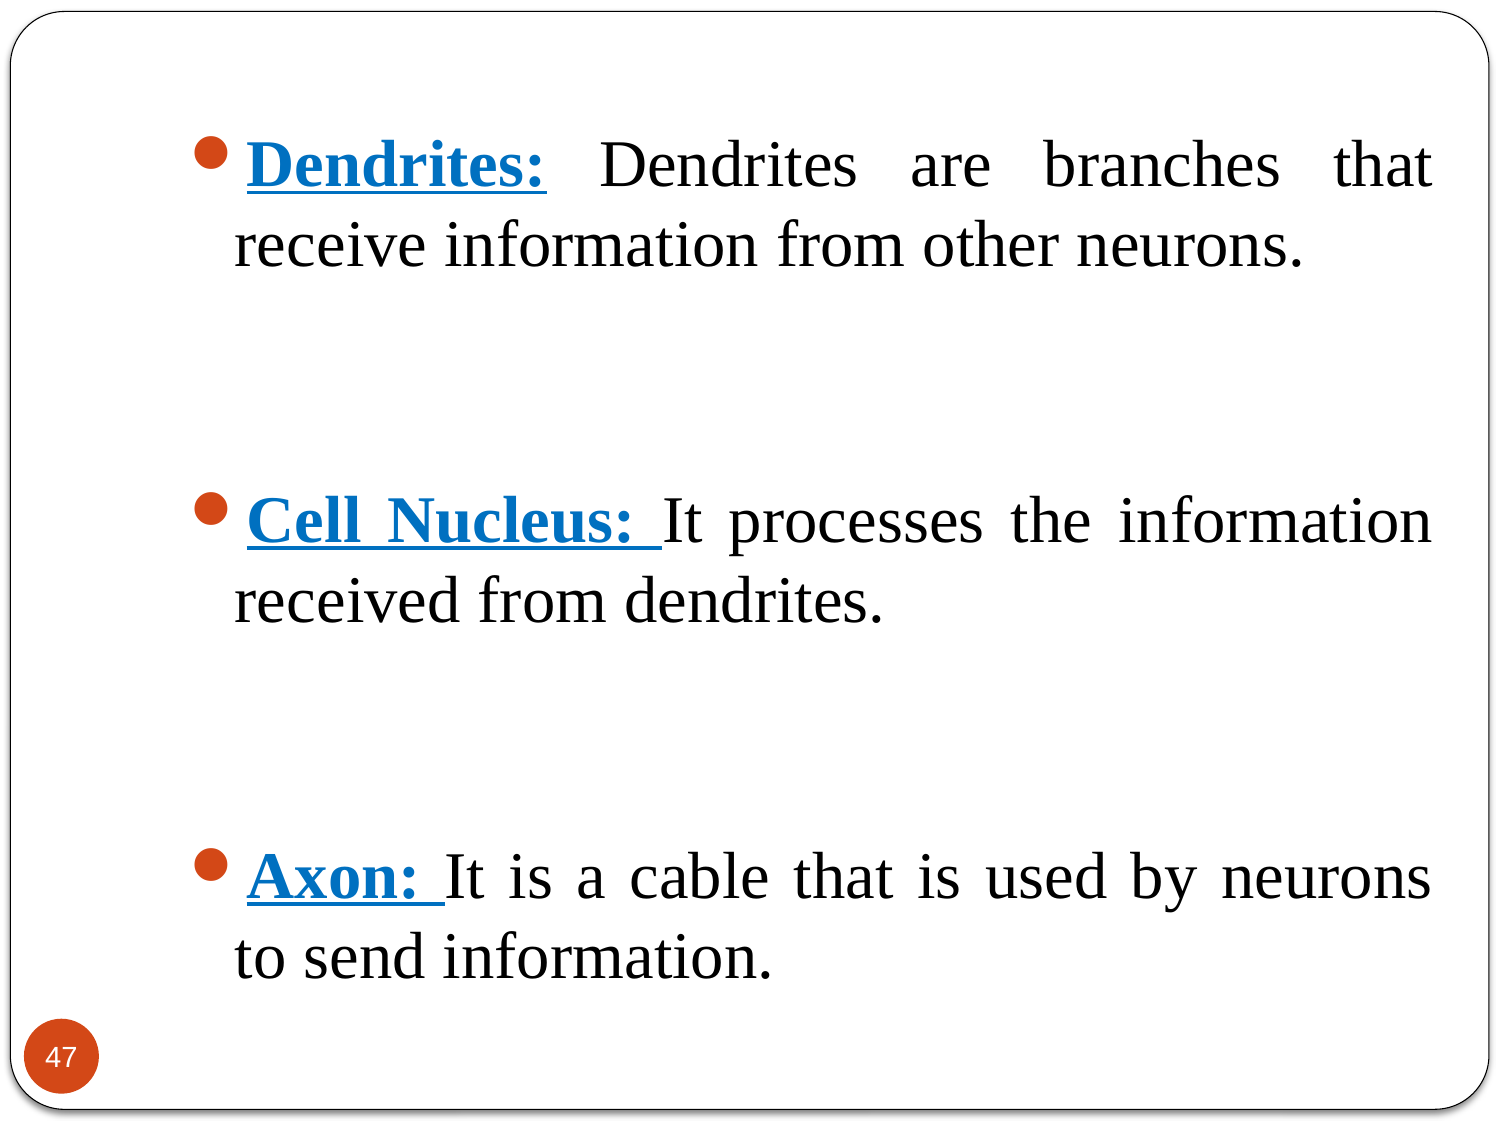

Dendrites: Dendrites are branches that receive information from other neurons.

Cell Nucleus: It processes the information received from dendrites.

Axon: It is a cable that is used by neurons to send information.
47